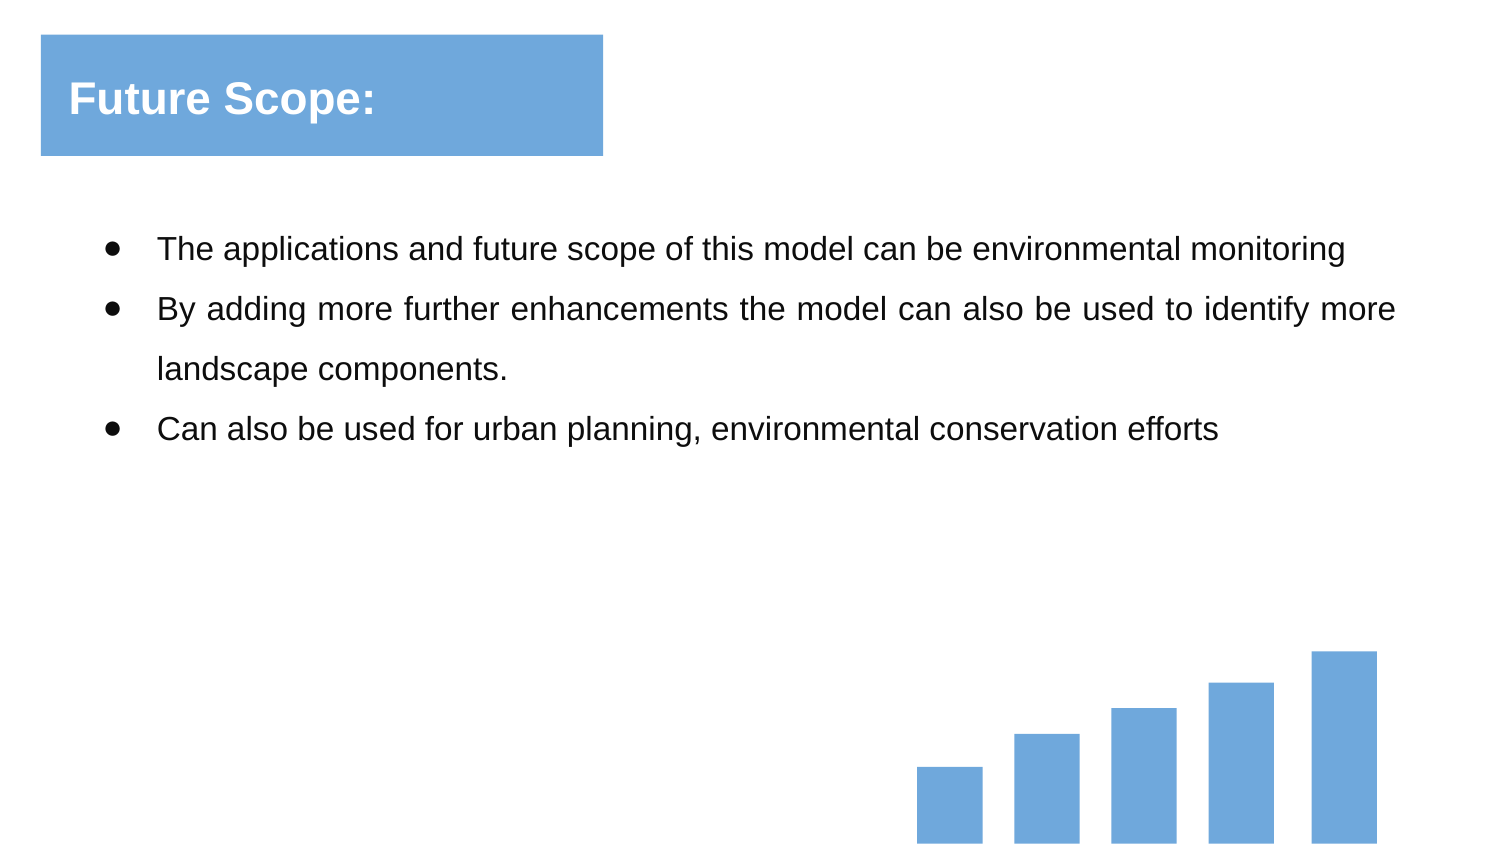

# Future Scope:

The applications and future scope of this model can be environmental monitoring
By adding more further enhancements the model can also be used to identify more landscape components.
Can also be used for urban planning, environmental conservation efforts